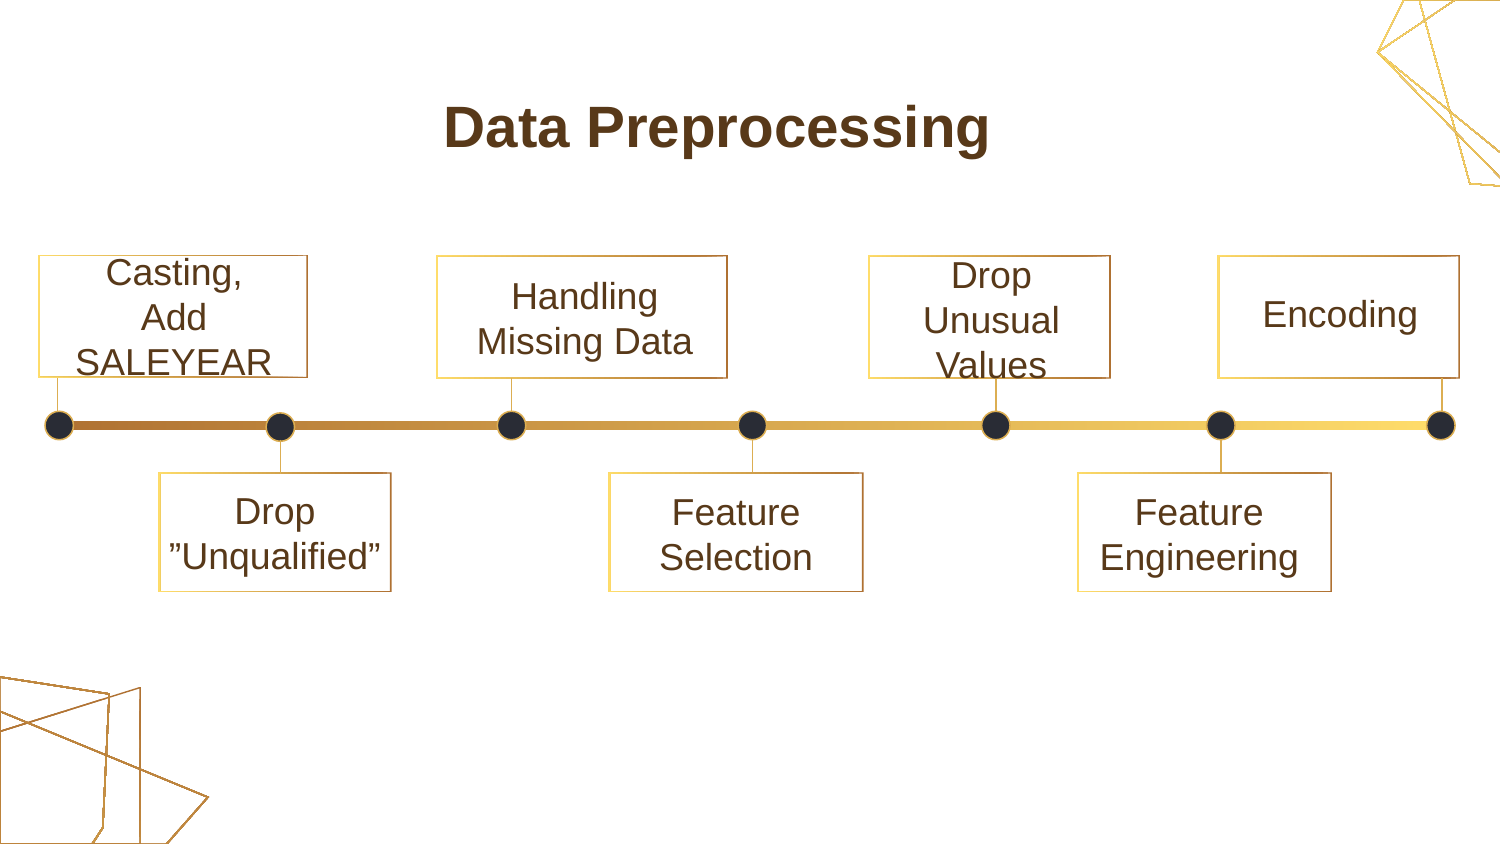

# Data Preprocessing

Encoding
Handling Missing Data
Casting,
Add SALEYEAR
Drop Unusual Values

Drop ”Unqualified”
Feature Selection
Feature Engineering